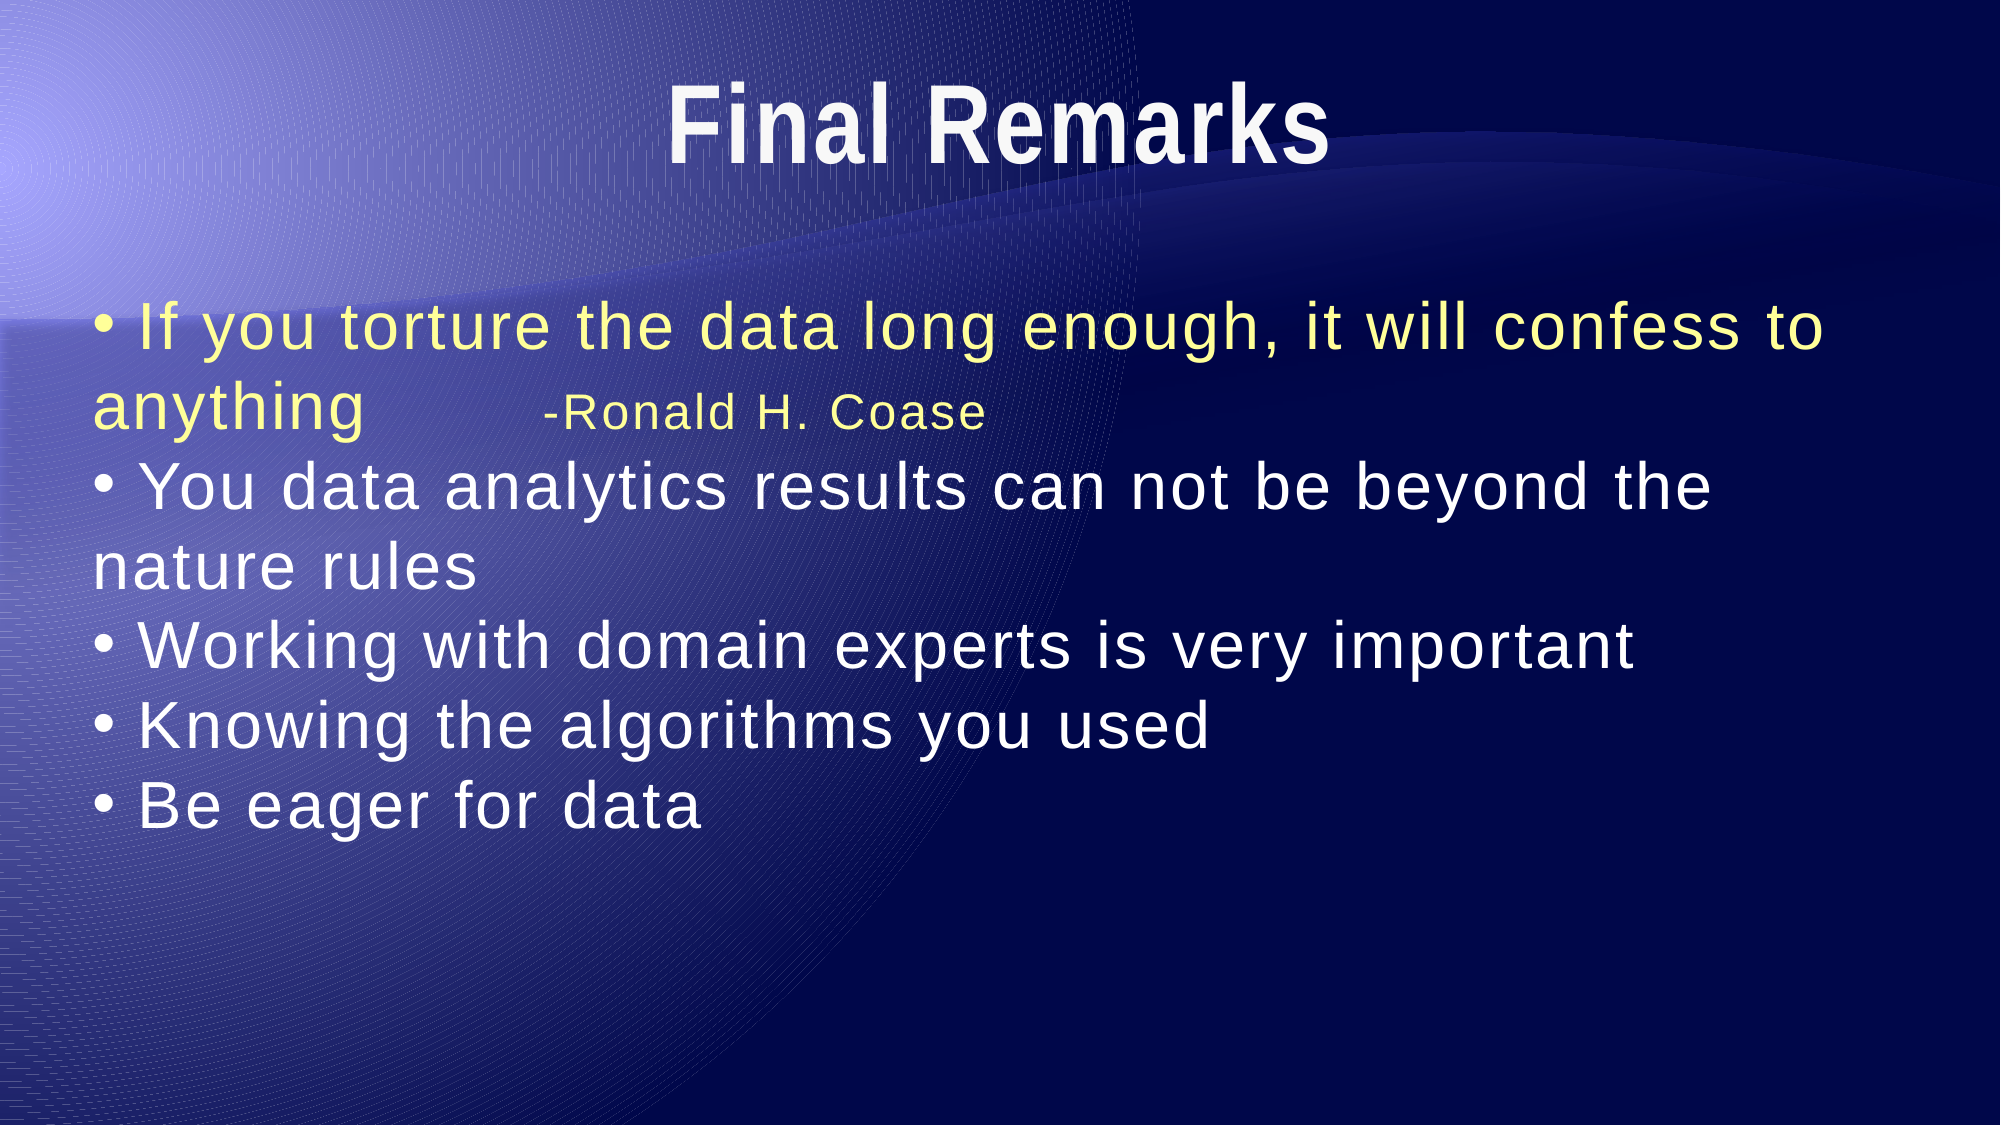

# Final Remarks

 If you torture the data long enough, it will confess to anything        -Ronald H. Coase
 You data analytics results can not be beyond the nature rules
 Working with domain experts is very important
 Knowing the algorithms you used
 Be eager for data